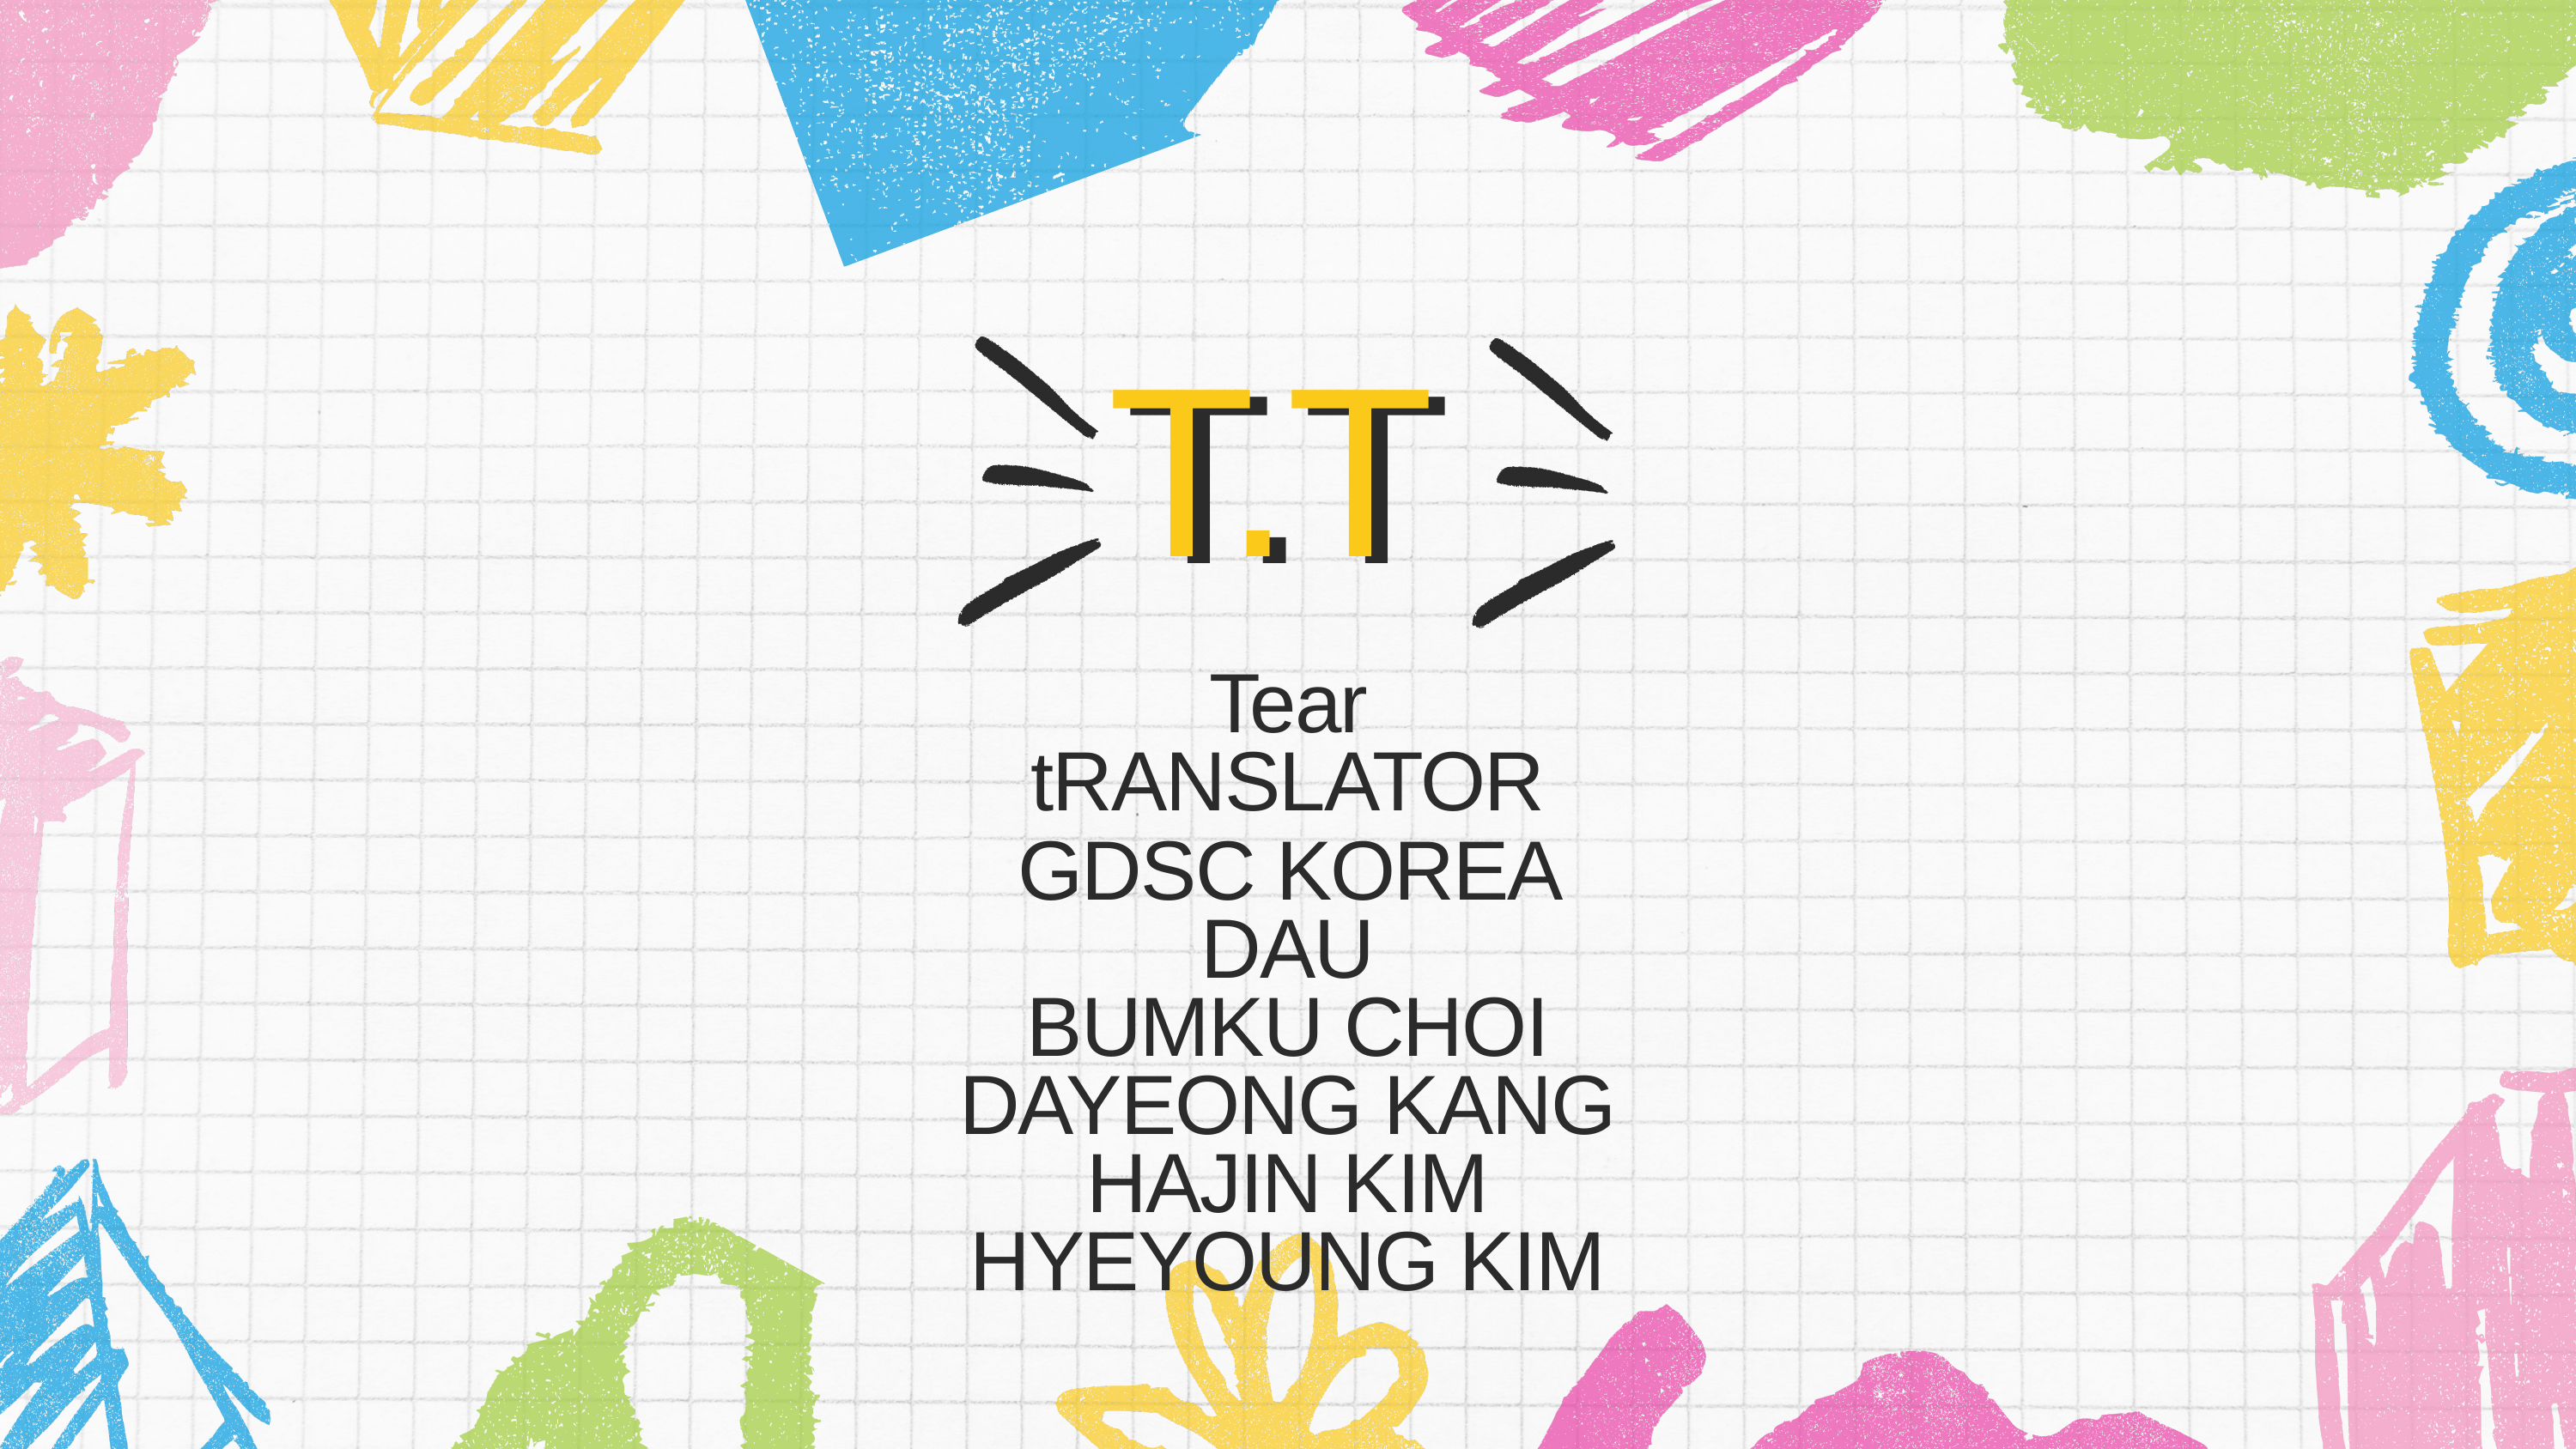

T.T
T.T

Tear tRANSLATOR

GDSC KOREA DAU
BUMKU CHOI
DAYEONG KANG
HAJIN KIM
HYEYOUNG KIM